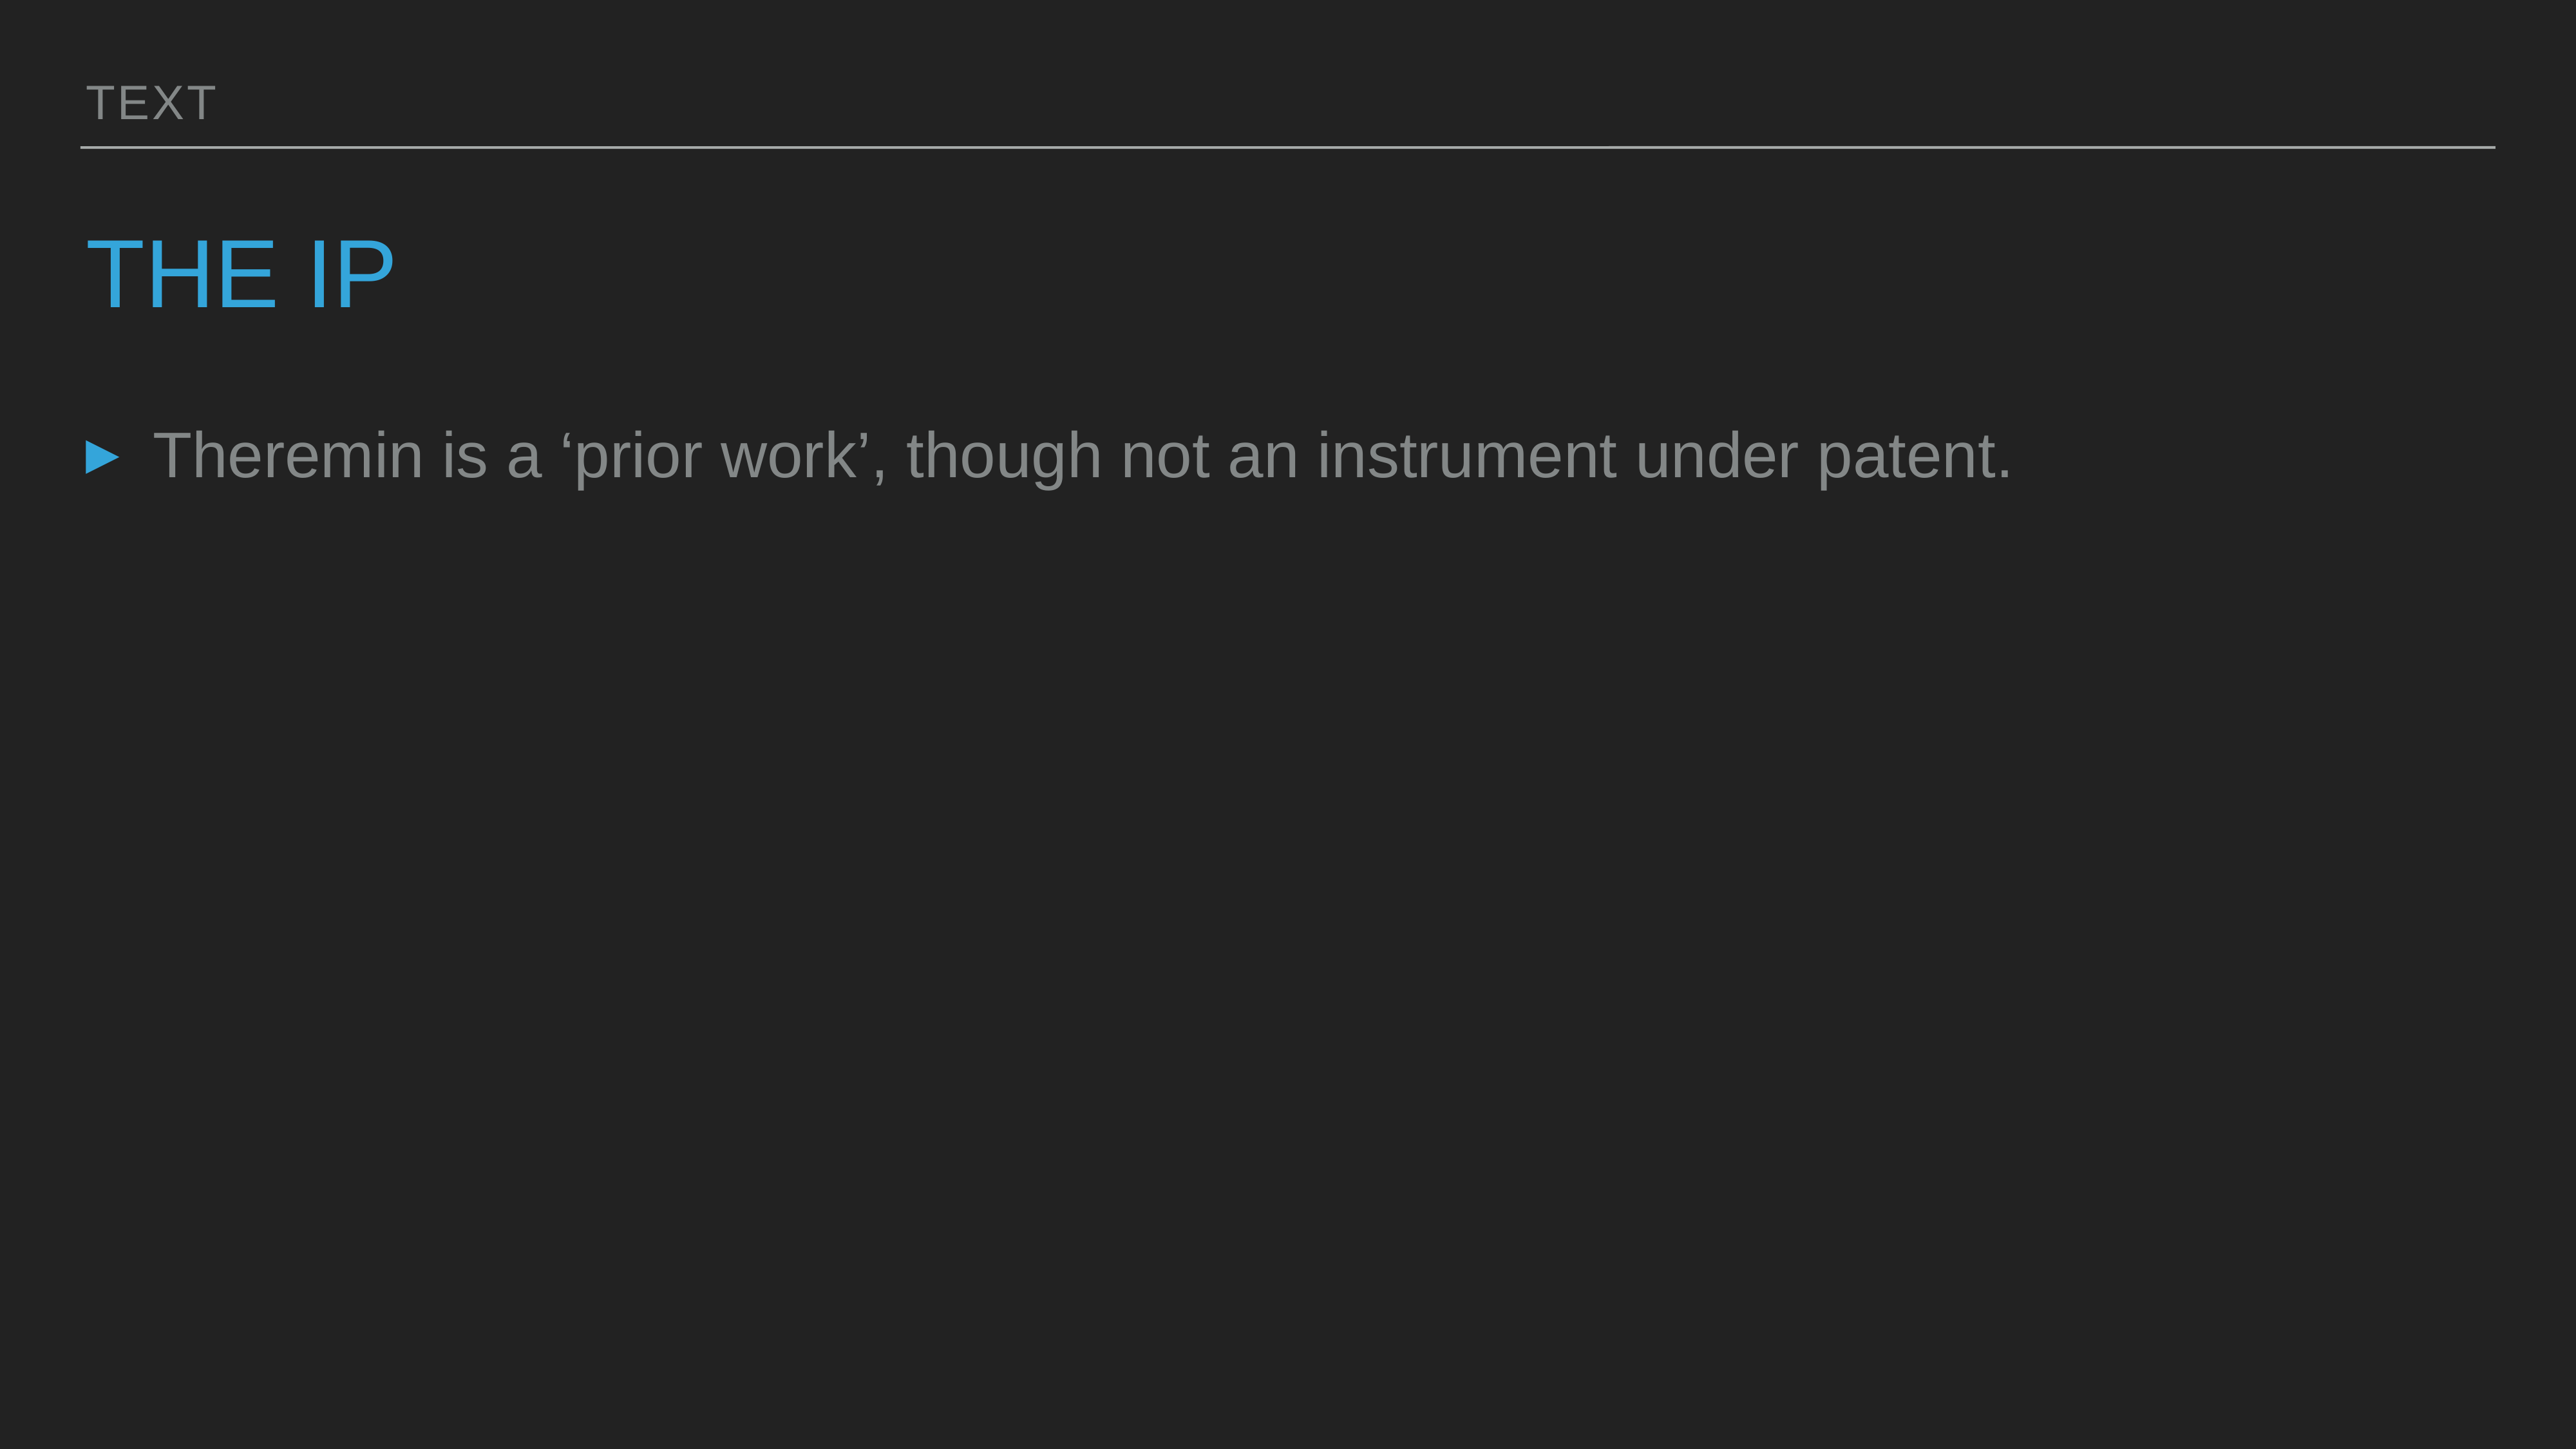

Text
# THE IP
Theremin is a ‘prior work’, though not an instrument under patent.